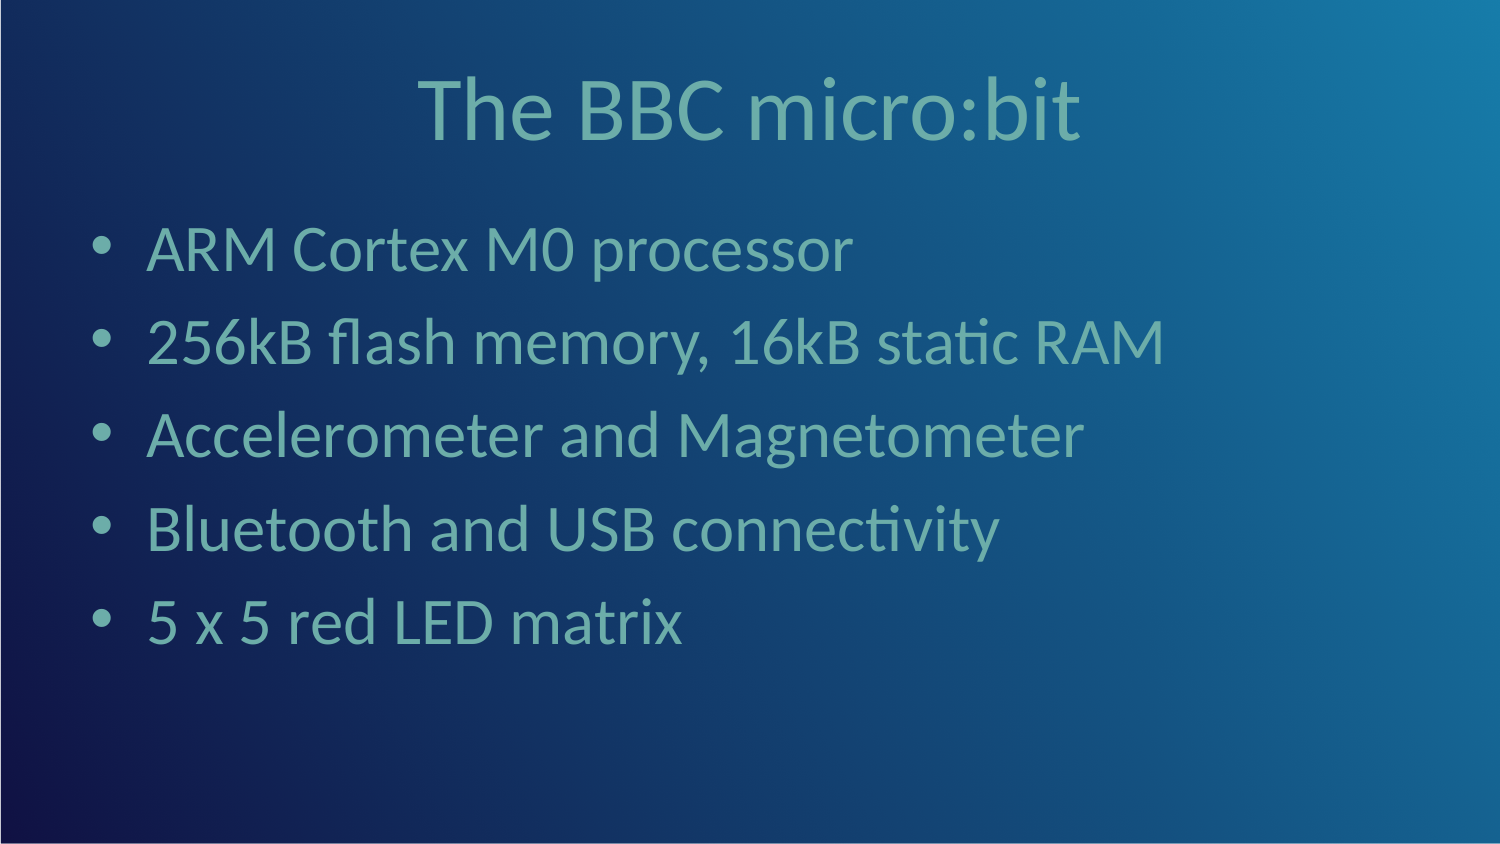

# The BBC micro:bit
ARM Cortex M0 processor
256kB flash memory, 16kB static RAM
Accelerometer and Magnetometer
Bluetooth and USB connectivity
5 x 5 red LED matrix